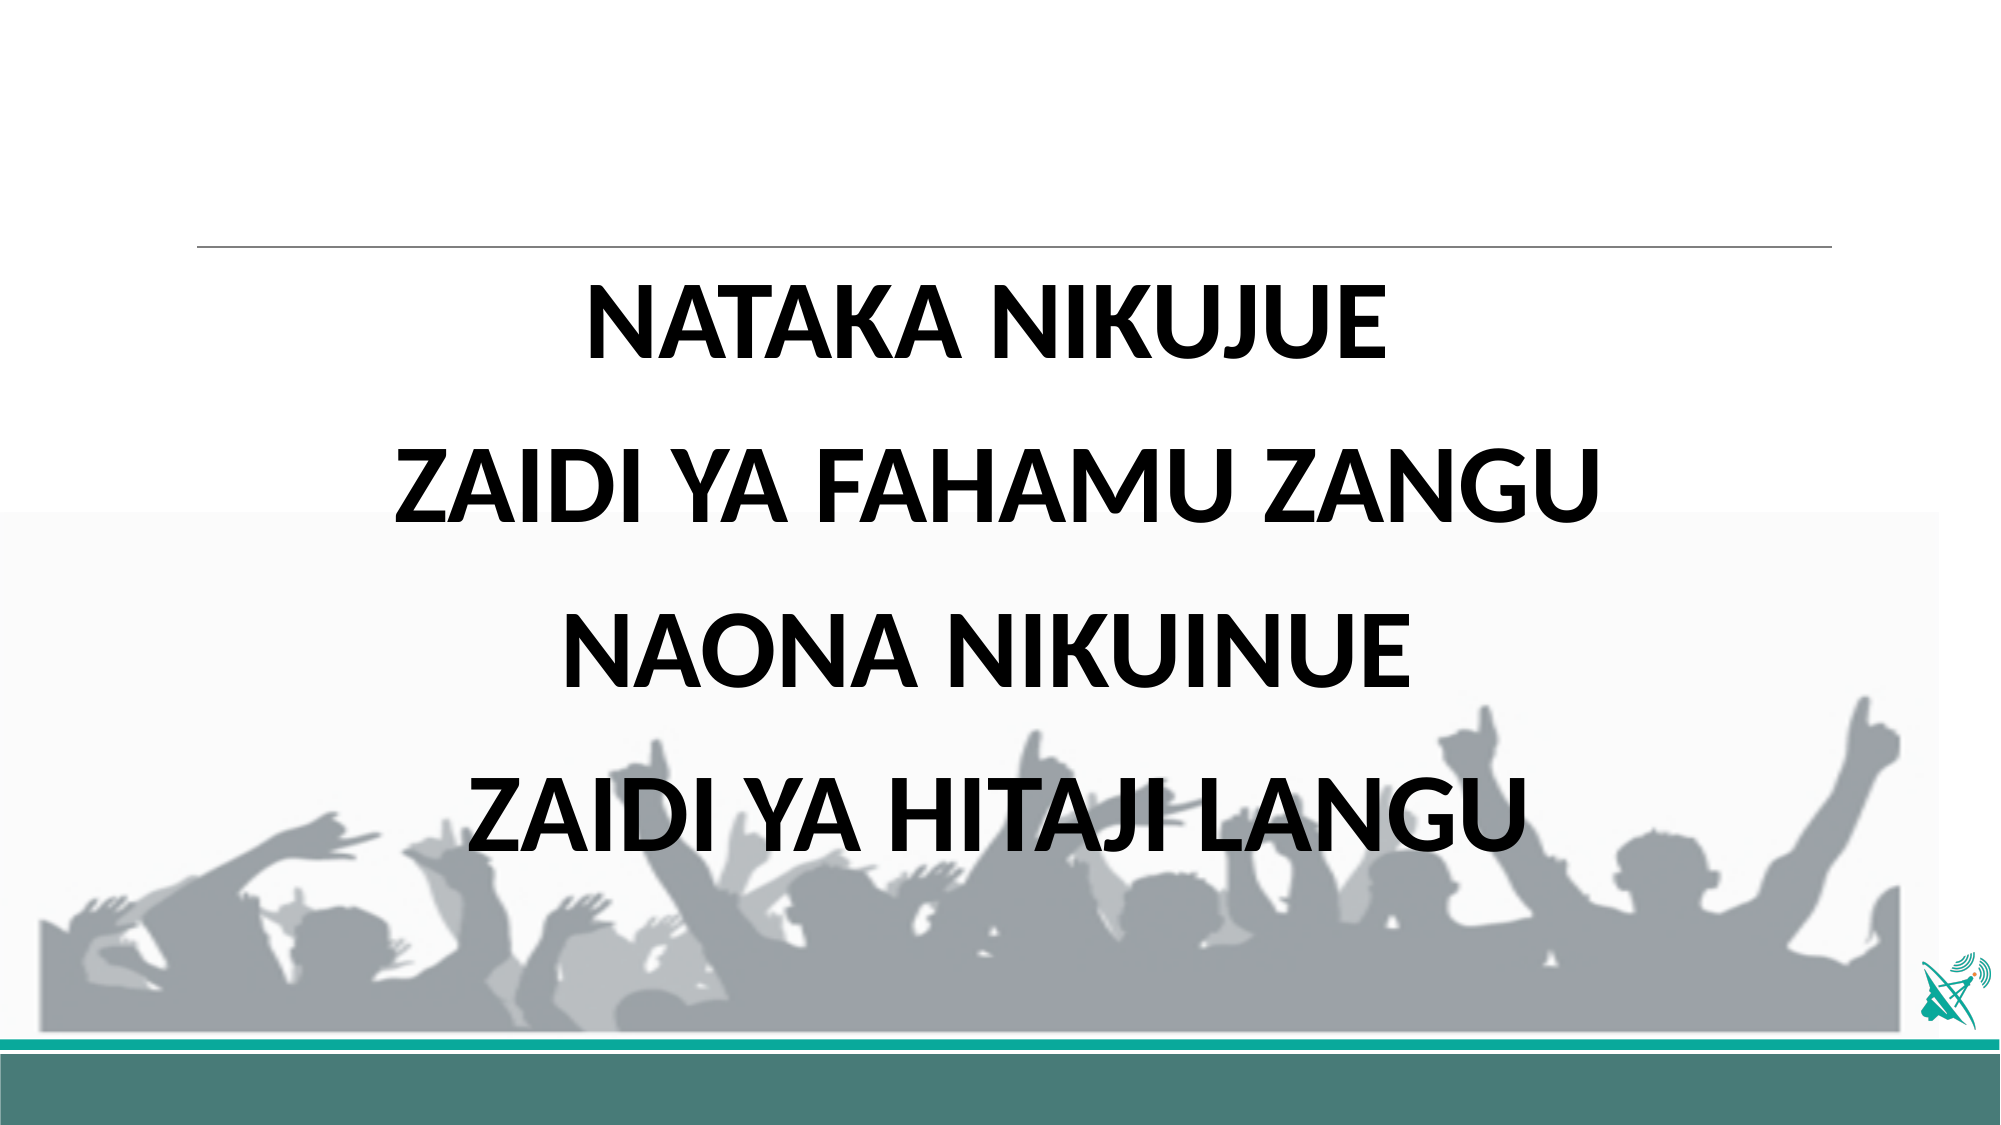

NATAKA NIKUJUE
ZAIDI YA FAHAMU ZANGU
NAONA NIKUINUE
ZAIDI YA HITAJI LANGU